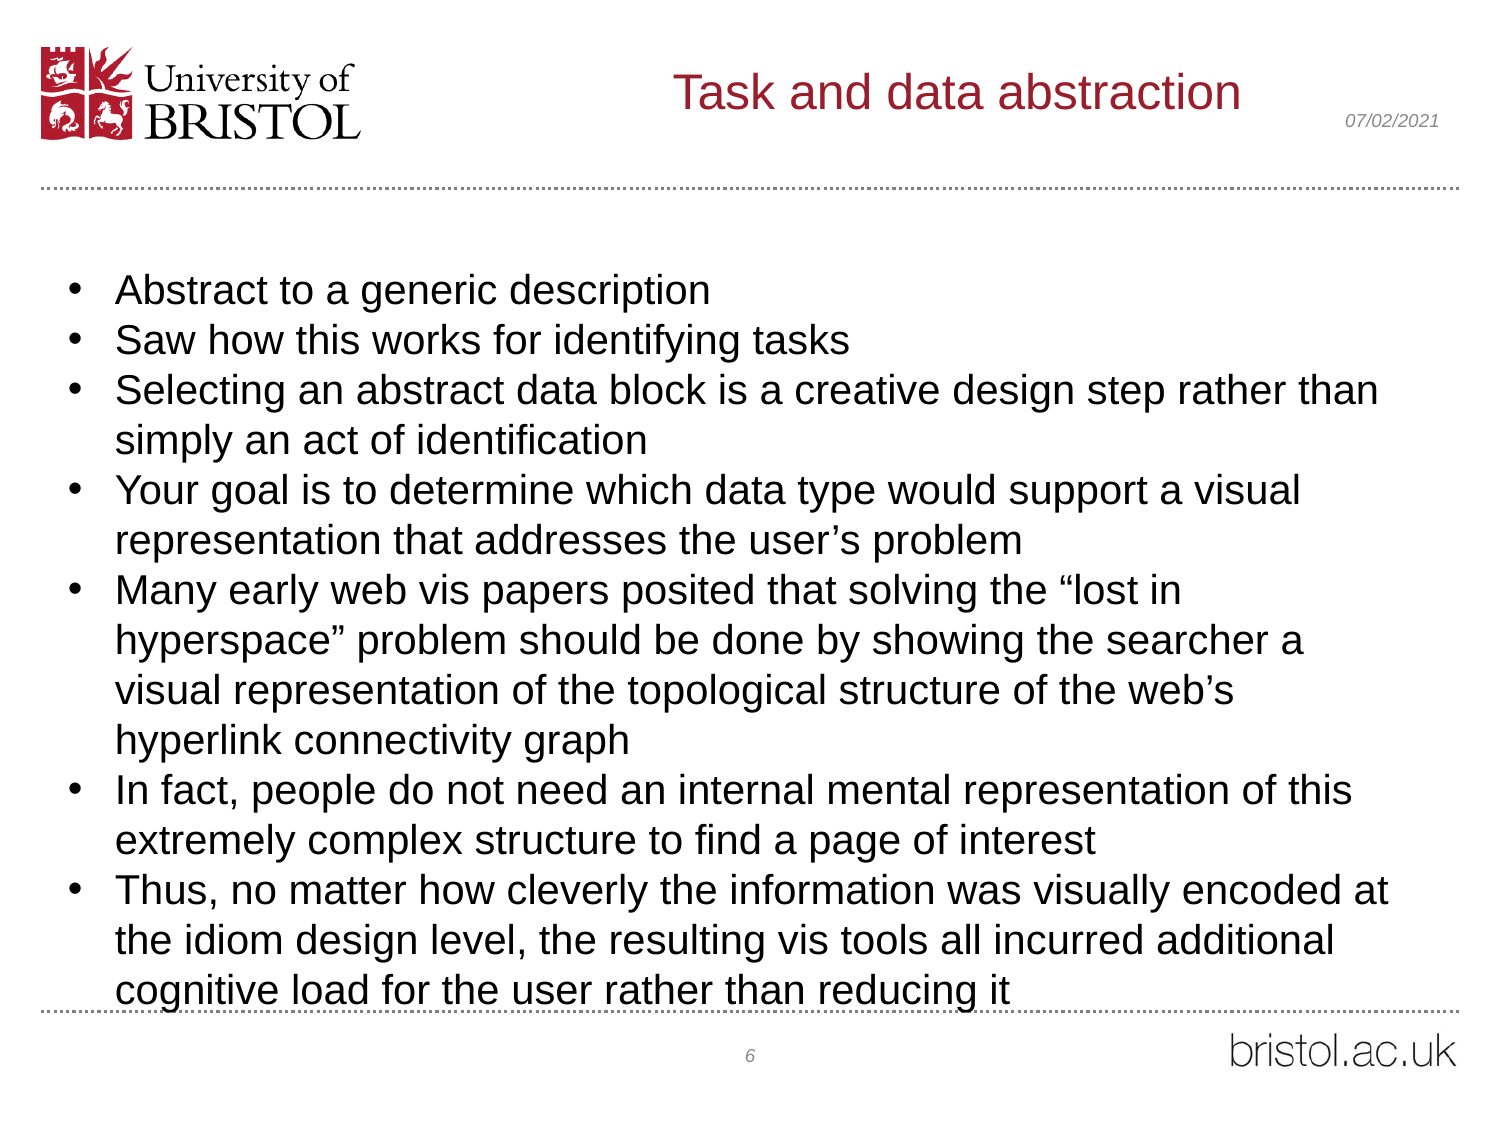

# Task and data abstraction
07/02/2021
Abstract to a generic description
Saw how this works for identifying tasks
Selecting an abstract data block is a creative design step rather than simply an act of identification
Your goal is to determine which data type would support a visual representation that addresses the user’s problem
Many early web vis papers posited that solving the “lost in hyperspace” problem should be done by showing the searcher a visual representation of the topological structure of the web’s hyperlink connectivity graph
In fact, people do not need an internal mental representation of this extremely complex structure to find a page of interest
Thus, no matter how cleverly the information was visually encoded at the idiom design level, the resulting vis tools all incurred additional cognitive load for the user rather than reducing it

6